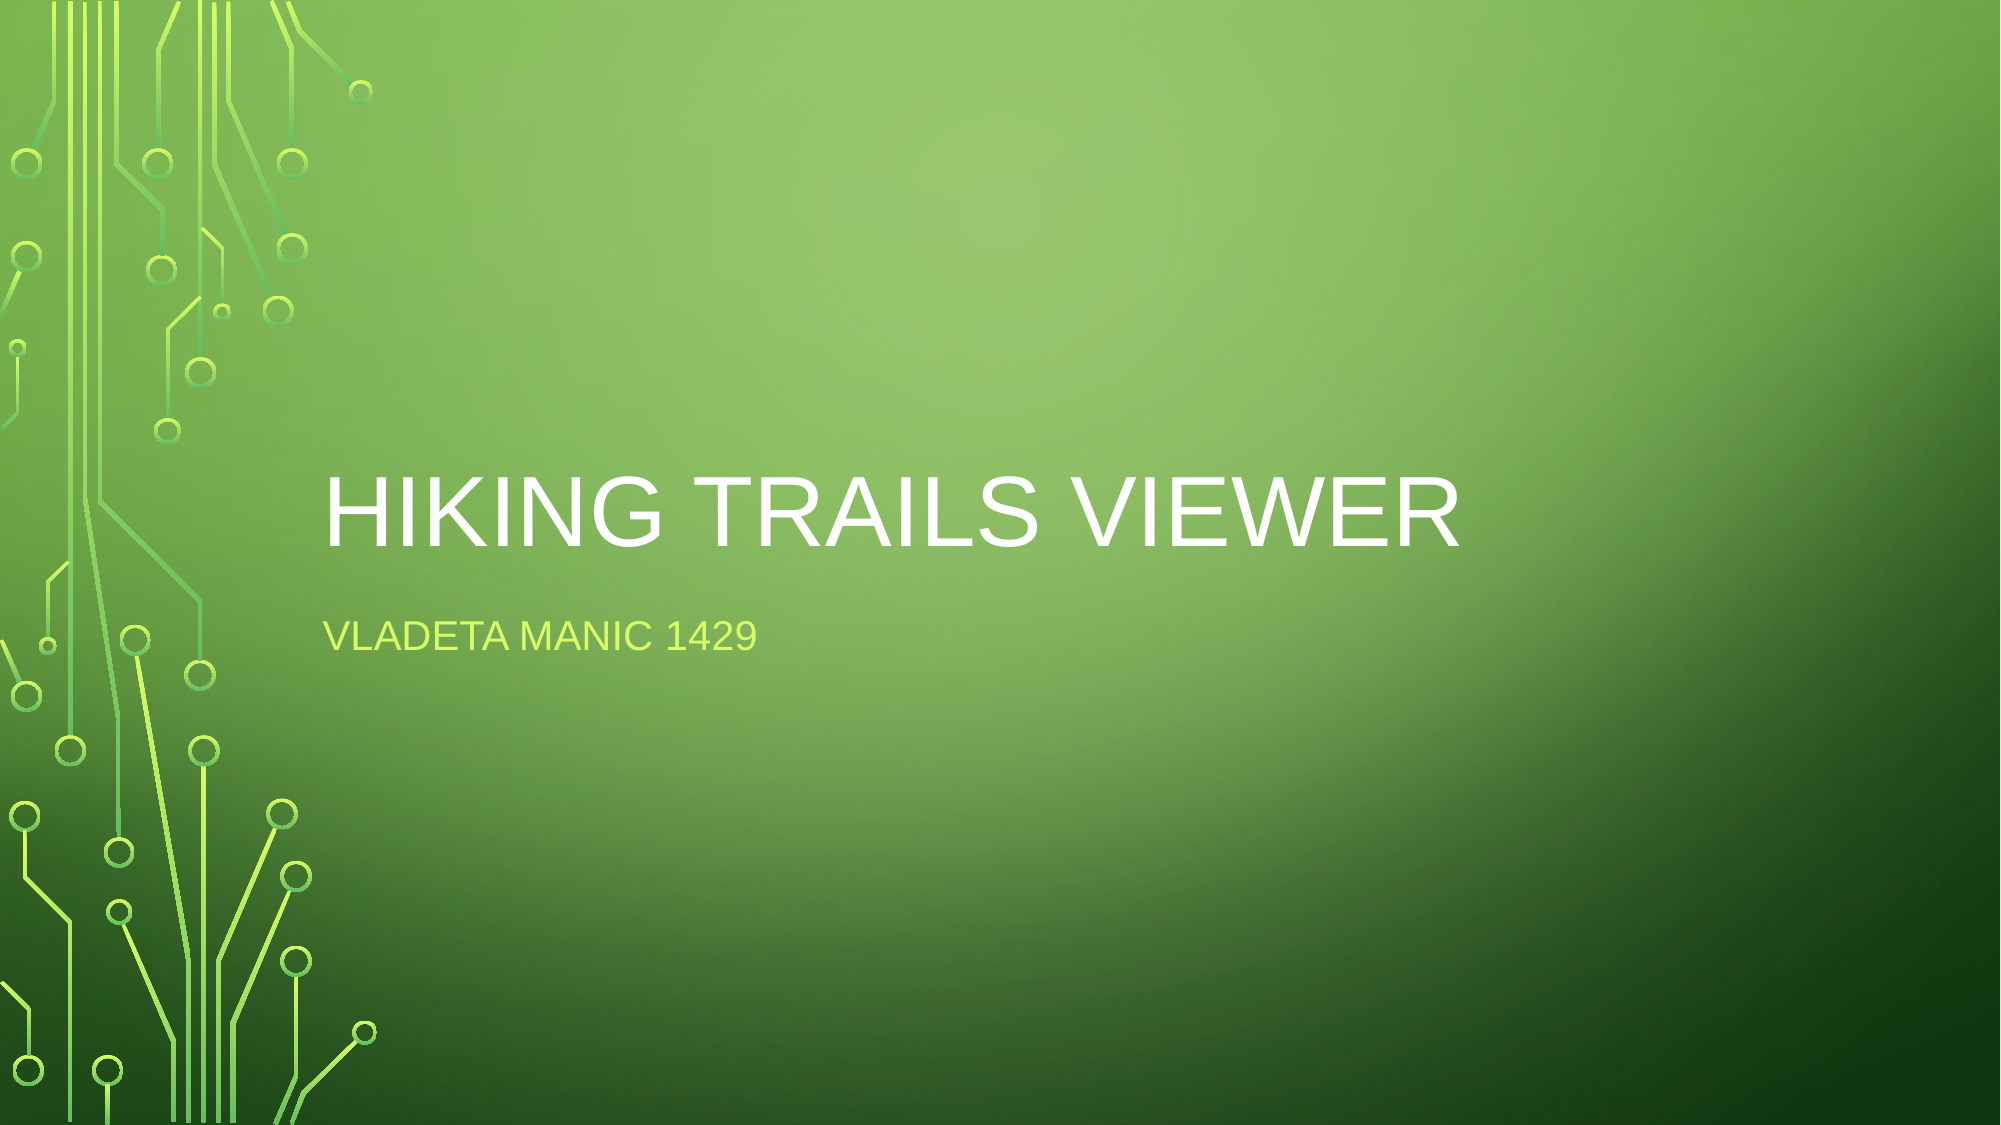

# Hiking trails Viewer
Vladeta Manic 1429